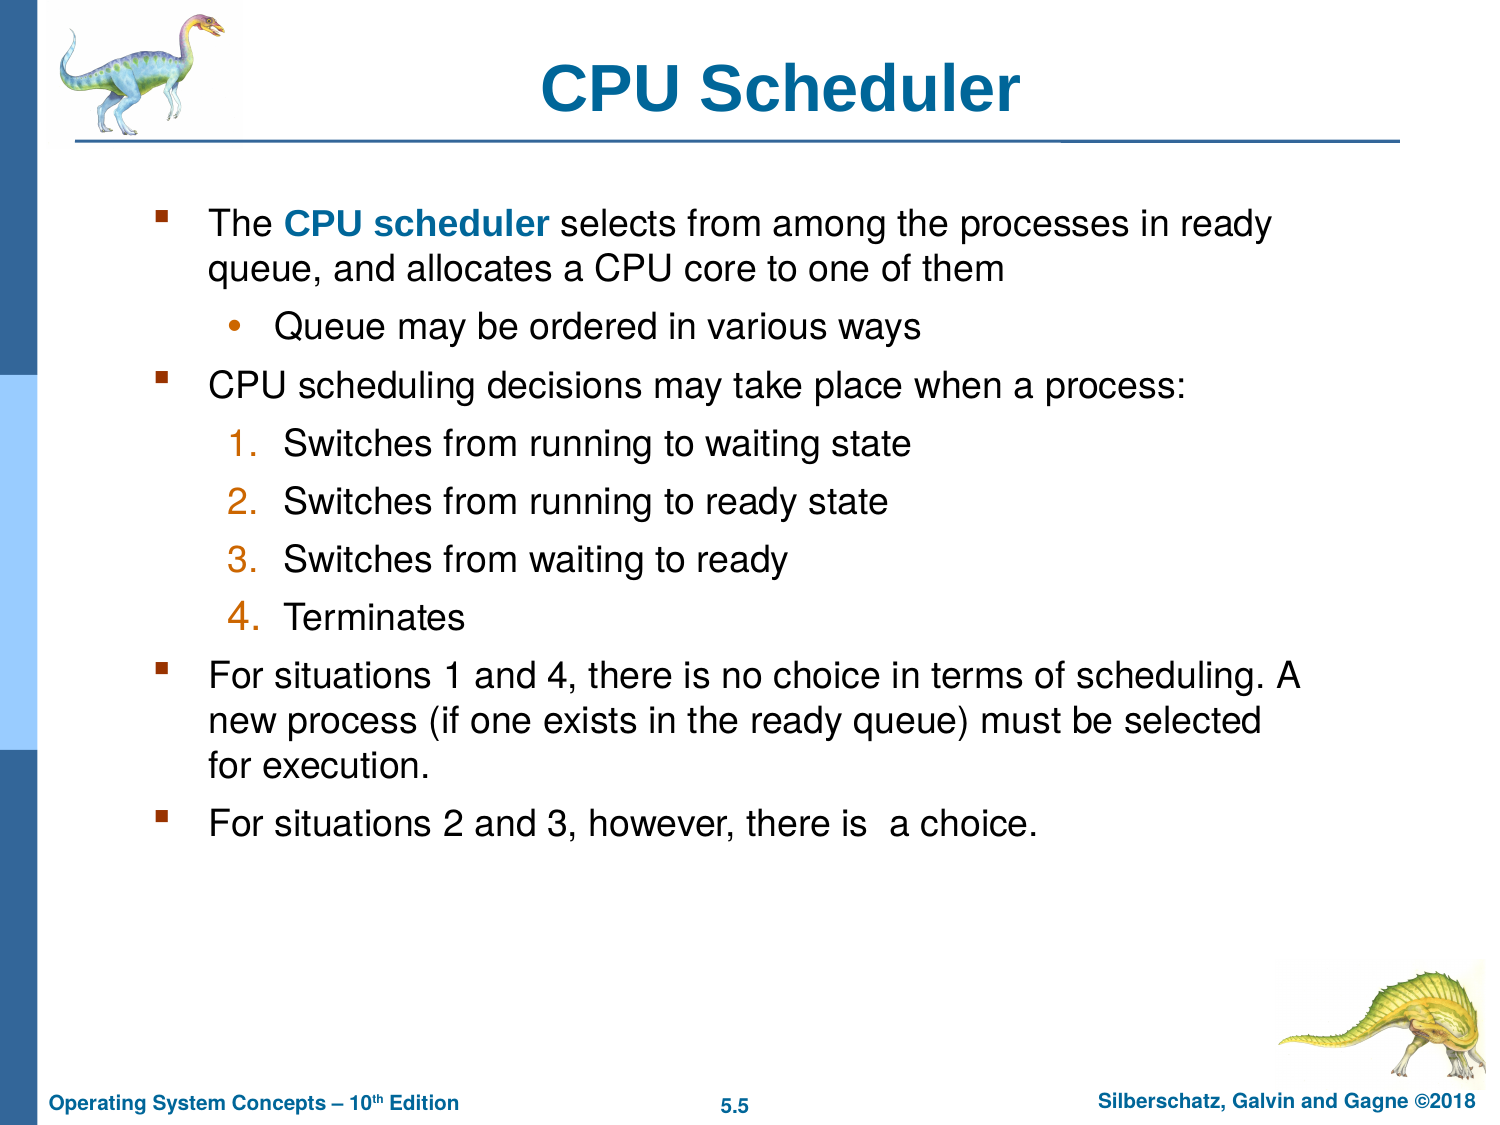

# CPU Scheduler
The CPU scheduler selects from among the processes in ready queue, and allocates a CPU core to one of them
Queue may be ordered in various ways
CPU scheduling decisions may take place when a process:
1.	Switches from running to waiting state
2.	Switches from running to ready state
3.	Switches from waiting to ready
Terminates
For situations 1 and 4, there is no choice in terms of scheduling. A new process (if one exists in the ready queue) must be selected for execution.
For situations 2 and 3, however, there is  a choice.